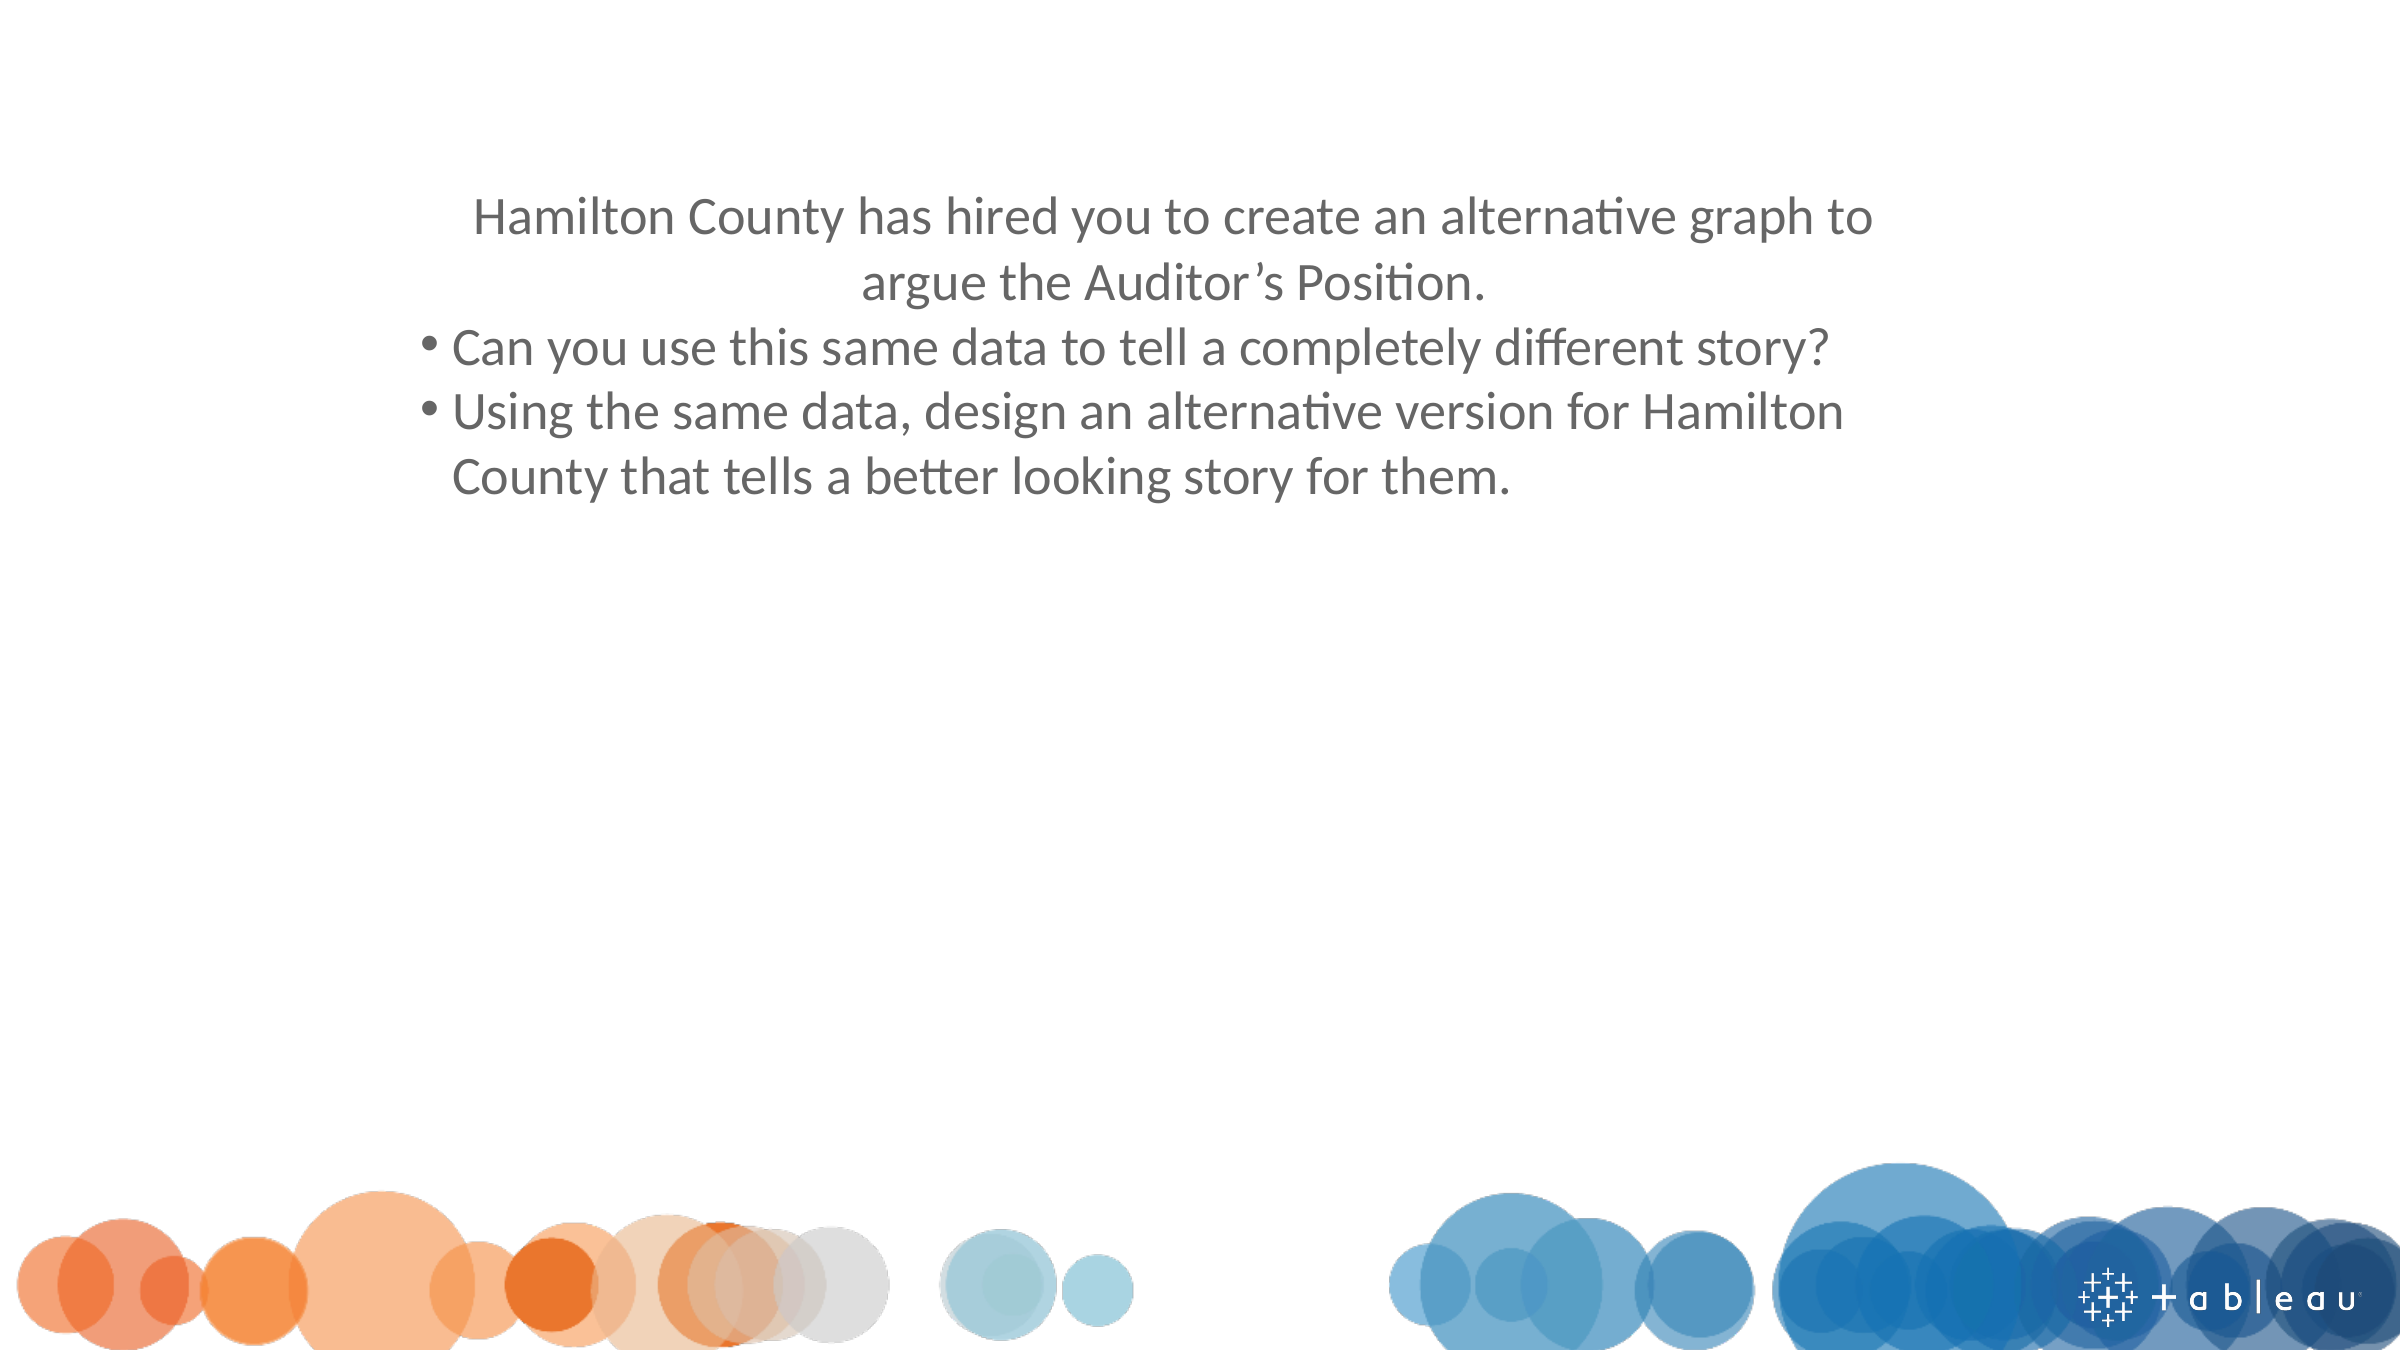

Hamilton County has hired you to create an alternative graph to argue the Auditor’s Position.
Can you use this same data to tell a completely different story?
Using the same data, design an alternative version for Hamilton County that tells a better looking story for them.